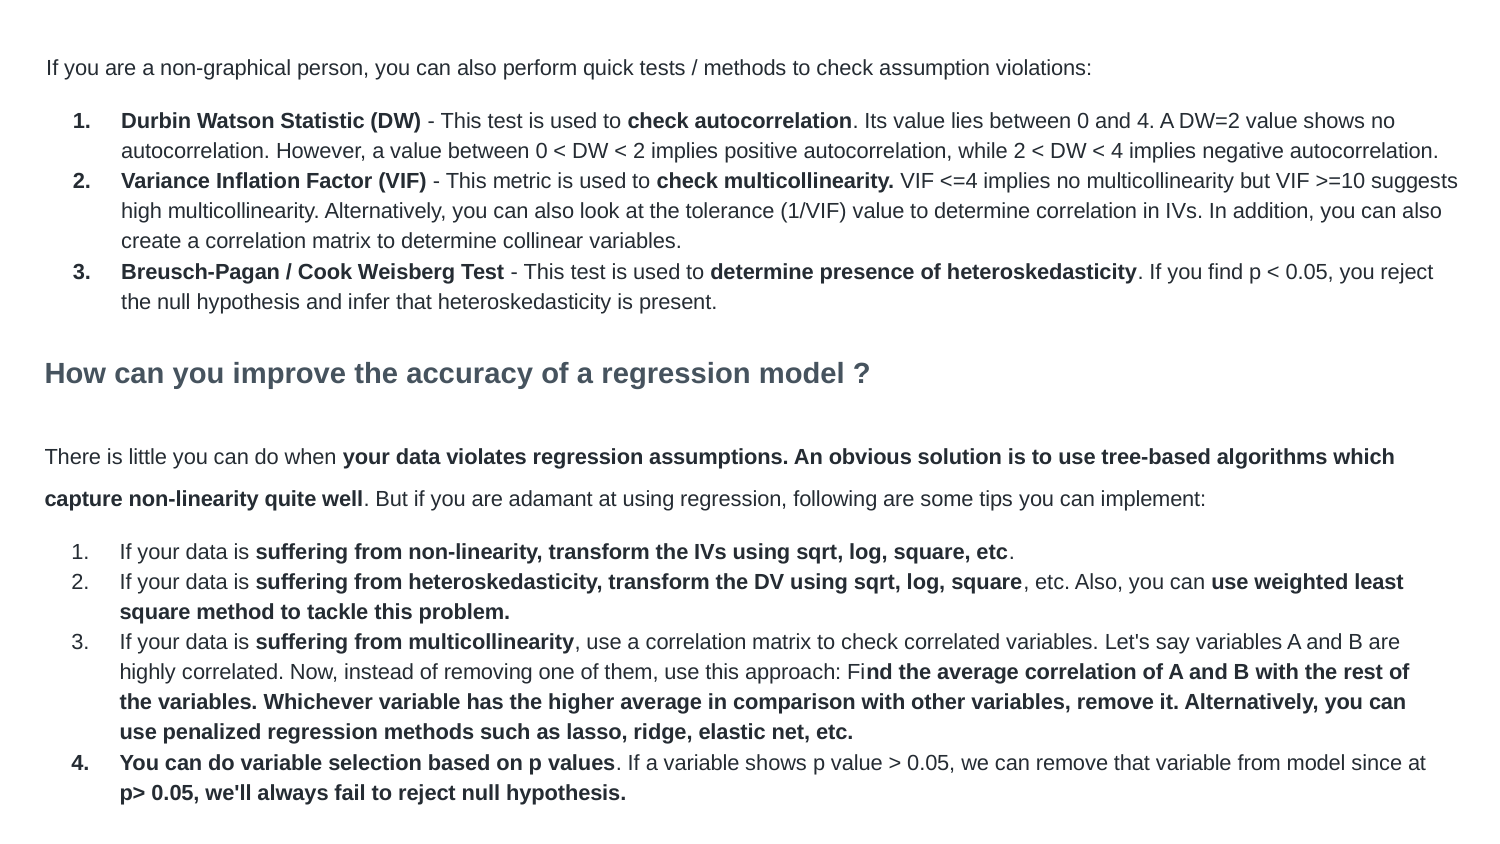

If you are a non-graphical person, you can also perform quick tests / methods to check assumption violations:
Durbin Watson Statistic (DW) - This test is used to check autocorrelation. Its value lies between 0 and 4. A DW=2 value shows no autocorrelation. However, a value between 0 < DW < 2 implies positive autocorrelation, while 2 < DW < 4 implies negative autocorrelation.
Variance Inflation Factor (VIF) - This metric is used to check multicollinearity. VIF <=4 implies no multicollinearity but VIF >=10 suggests high multicollinearity. Alternatively, you can also look at the tolerance (1/VIF) value to determine correlation in IVs. In addition, you can also create a correlation matrix to determine collinear variables.
Breusch-Pagan / Cook Weisberg Test - This test is used to determine presence of heteroskedasticity. If you find p < 0.05, you reject the null hypothesis and infer that heteroskedasticity is present.

How can you improve the accuracy of a regression model ?
There is little you can do when your data violates regression assumptions. An obvious solution is to use tree-based algorithms which capture non-linearity quite well. But if you are adamant at using regression, following are some tips you can implement:
If your data is suffering from non-linearity, transform the IVs using sqrt, log, square, etc.
If your data is suffering from heteroskedasticity, transform the DV using sqrt, log, square, etc. Also, you can use weighted least square method to tackle this problem.
If your data is suffering from multicollinearity, use a correlation matrix to check correlated variables. Let's say variables A and B are highly correlated. Now, instead of removing one of them, use this approach: Find the average correlation of A and B with the rest of the variables. Whichever variable has the higher average in comparison with other variables, remove it. Alternatively, you can use penalized regression methods such as lasso, ridge, elastic net, etc.
You can do variable selection based on p values. If a variable shows p value > 0.05, we can remove that variable from model since at p> 0.05, we'll always fail to reject null hypothesis.